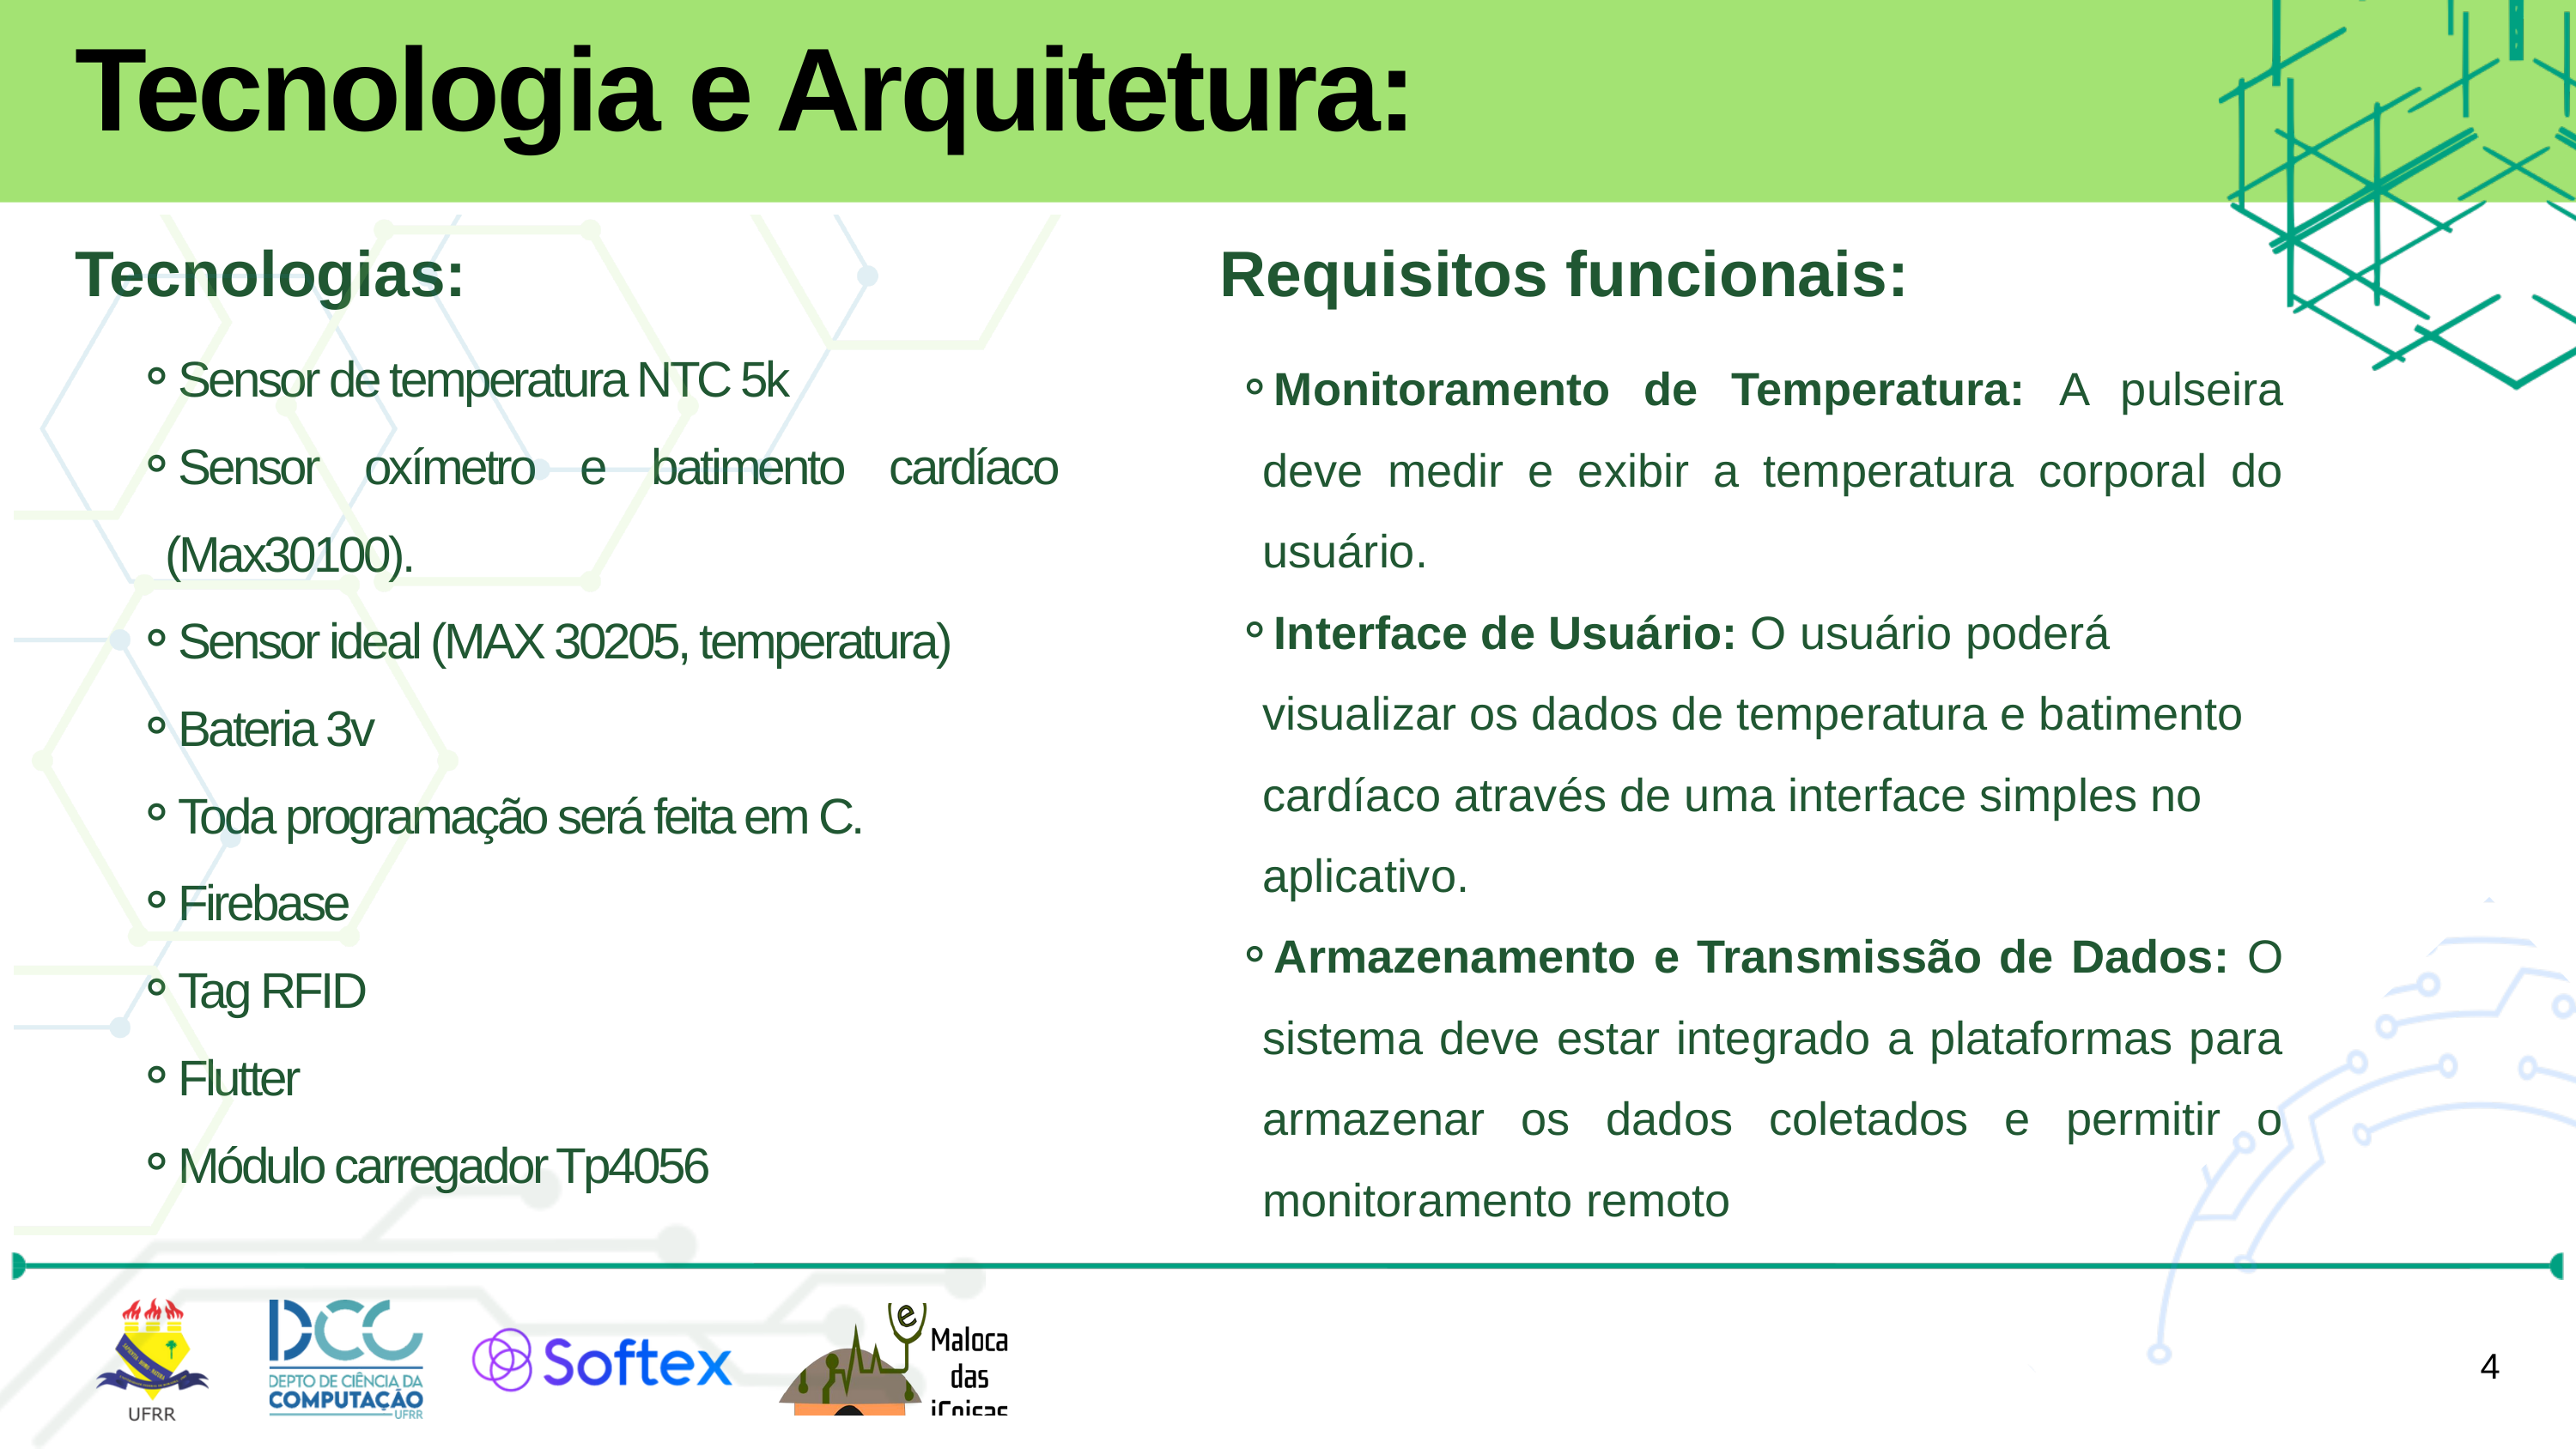

Tecnologia e Arquitetura:

Tecnologias:

Requisitos funcionais:

Sensor de temperatura NTC 5k
Sensor oxímetro e batimento cardíaco (Max30100).
Sensor ideal (MAX 30205, temperatura)
Bateria 3v
Toda programação será feita em C.
Firebase
Tag RFID
Flutter
Módulo carregador Tp4056

Monitoramento de Temperatura: A pulseira deve medir e exibir a temperatura corporal do usuário.
Interface de Usuário: O usuário poderá visualizar os dados de temperatura e batimento cardíaco através de uma interface simples no aplicativo.
Armazenamento e Transmissão de Dados: O sistema deve estar integrado a plataformas para armazenar os dados coletados e permitir o monitoramento remoto

4